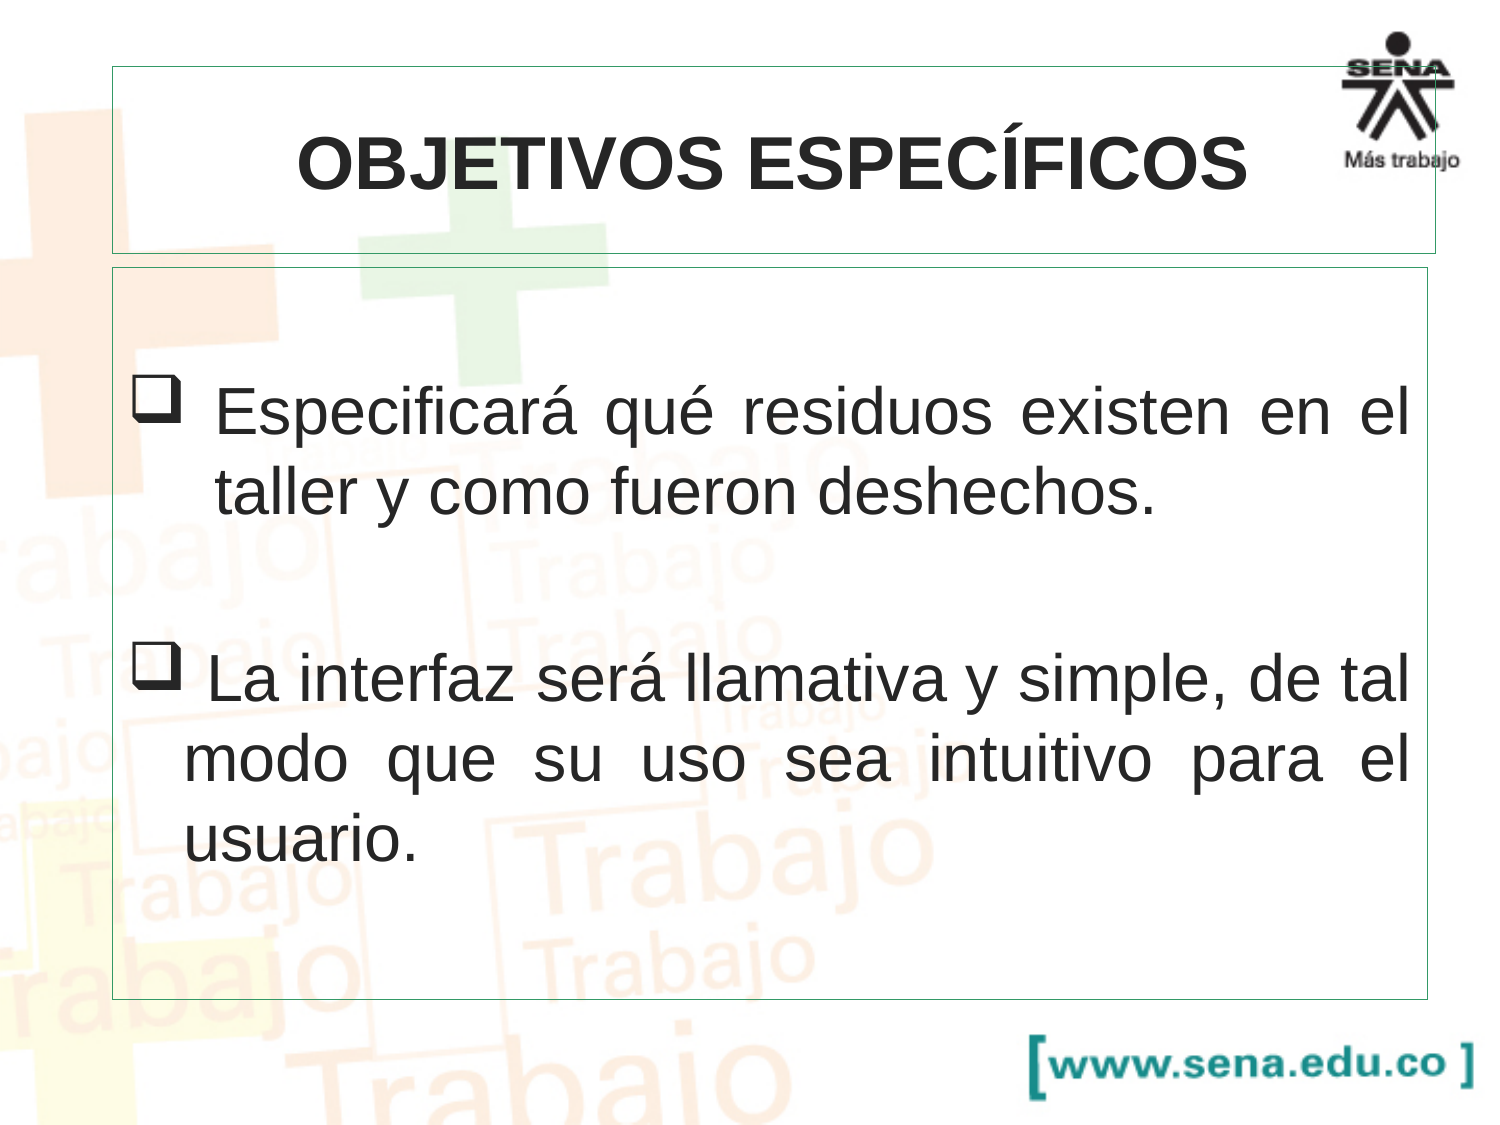

# OBJETIVOS ESPECÍFICOS

Especificará qué residuos existen en el taller y como fueron deshechos.

 La interfaz será llamativa y simple, de tal modo que su uso sea intuitivo para el usuario.